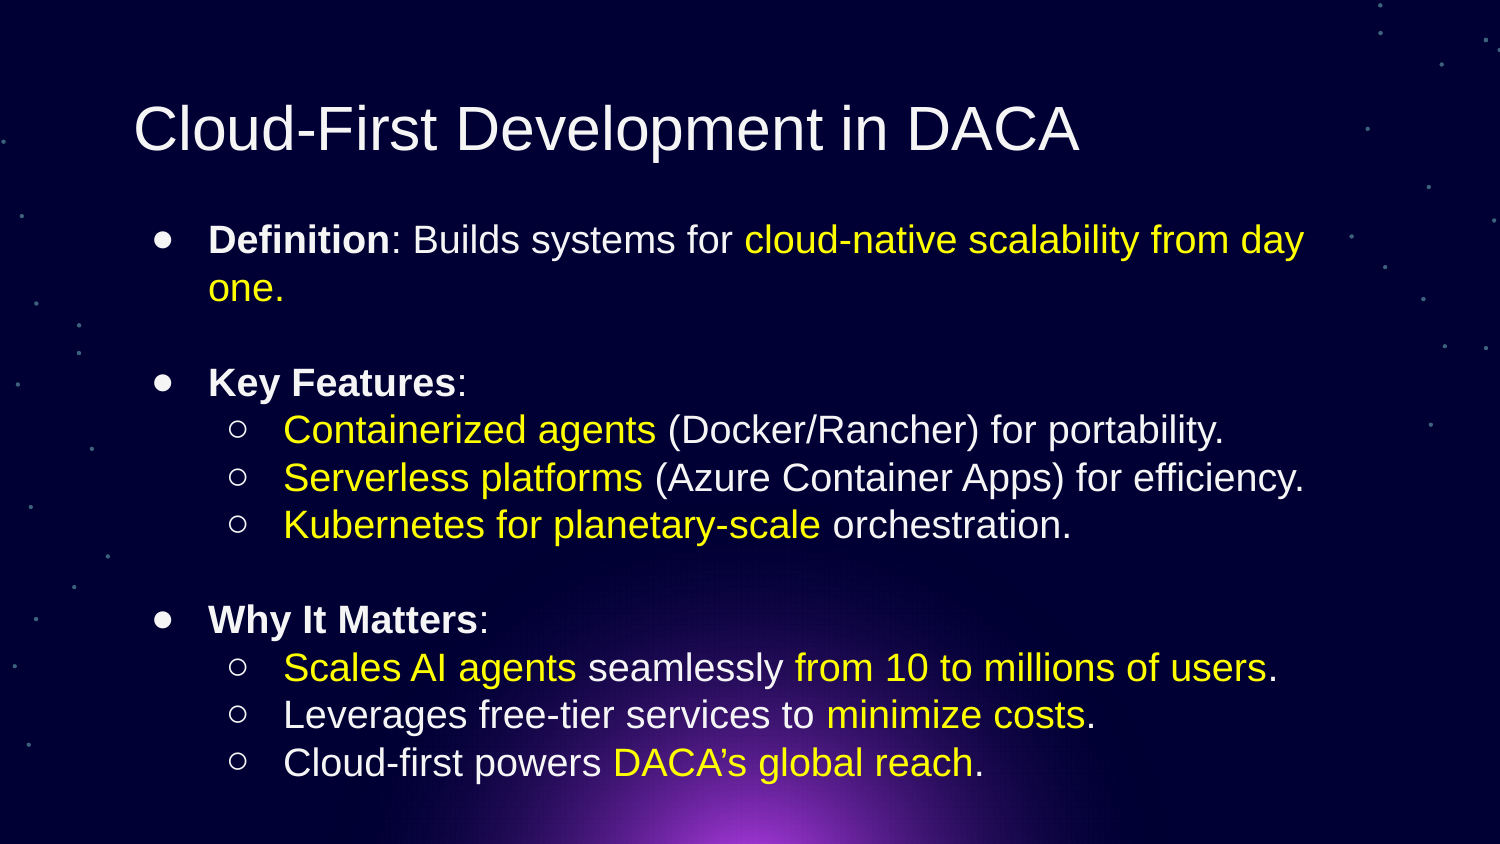

# Cloud-First Development in DACA
Definition: Builds systems for cloud-native scalability from day one.

Key Features:
Containerized agents (Docker/Rancher) for portability.
Serverless platforms (Azure Container Apps) for efficiency.
Kubernetes for planetary-scale orchestration.

Why It Matters:
Scales AI agents seamlessly from 10 to millions of users.
Leverages free-tier services to minimize costs.
Cloud-first powers DACA’s global reach.